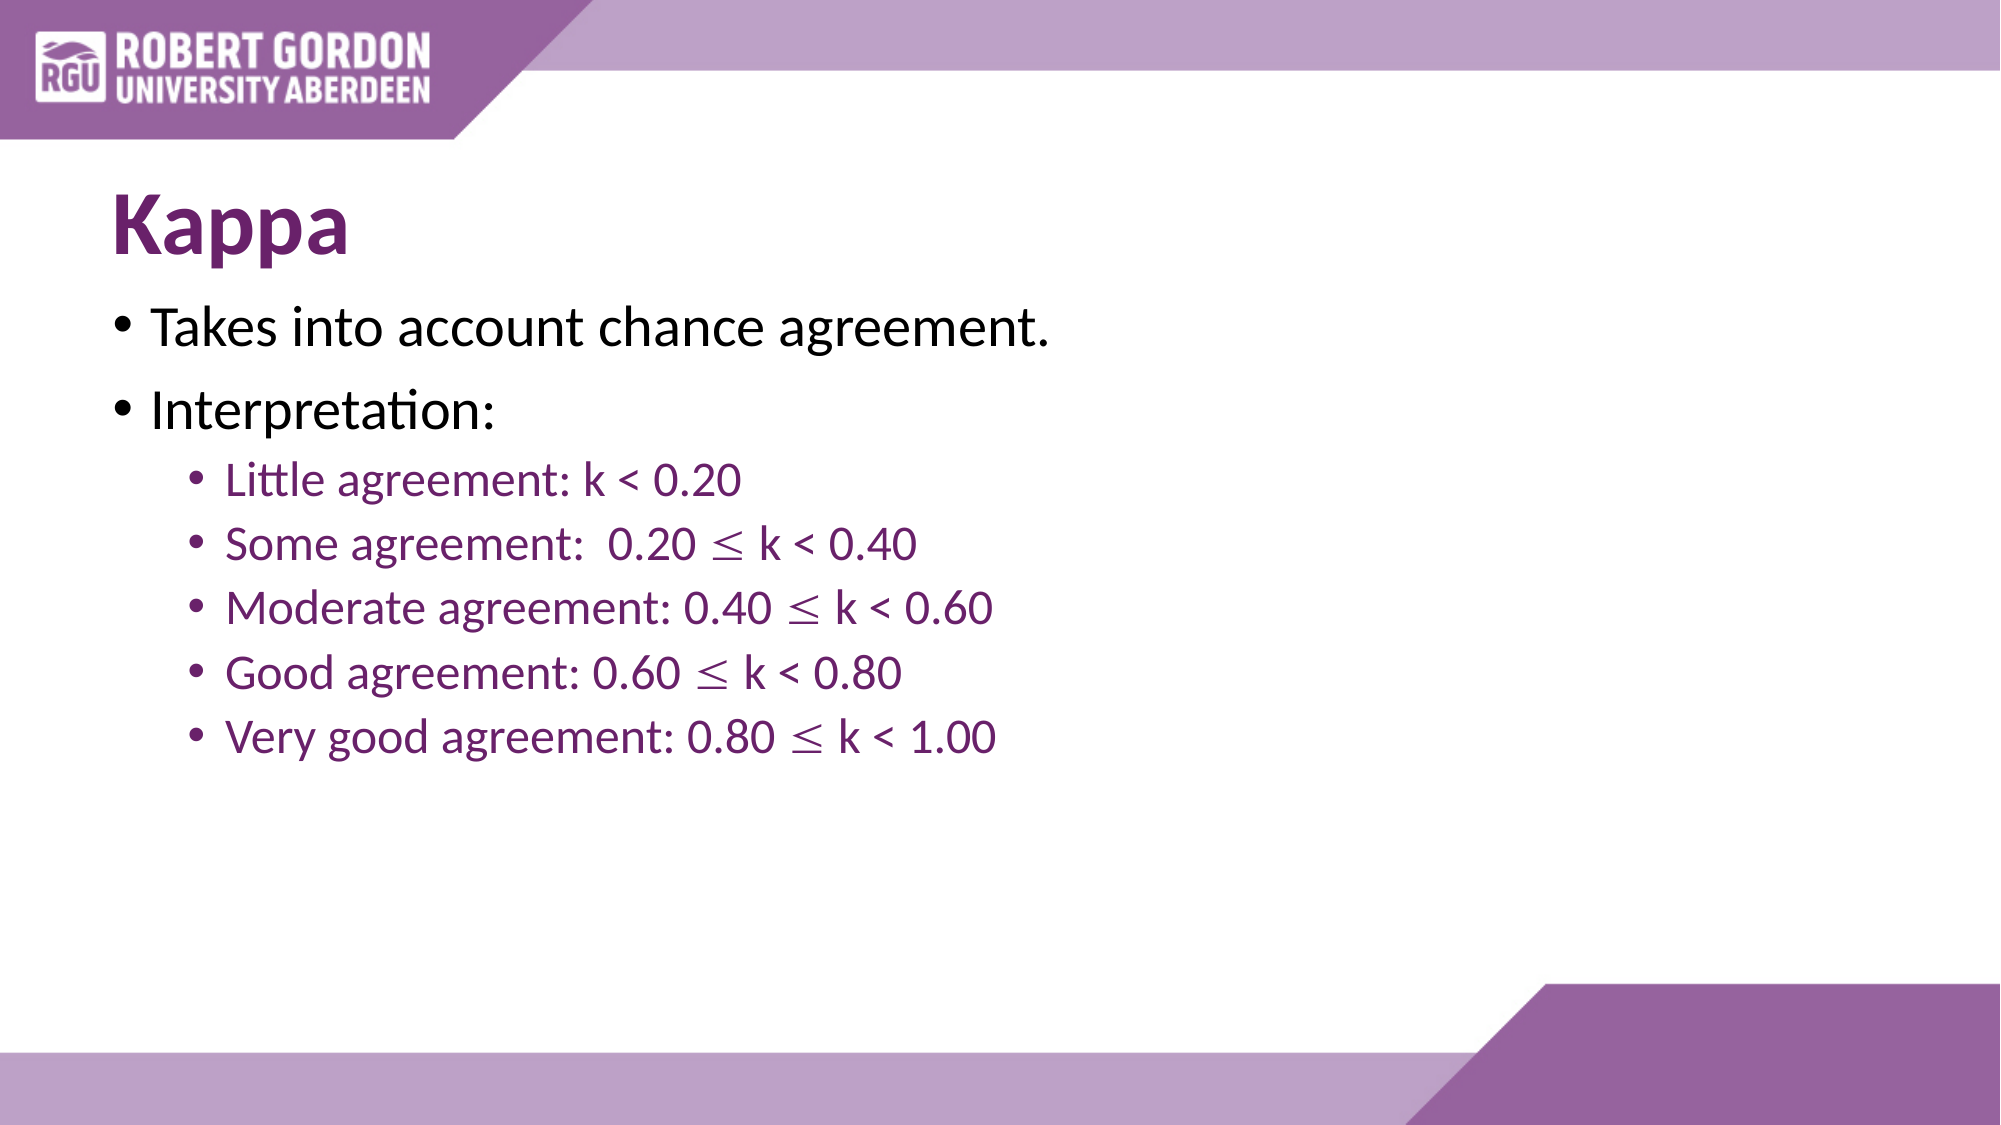

# Kappa
Takes into account chance agreement.
Interpretation:
Little agreement: k < 0.20
Some agreement:  0.20 ≤ k < 0.40
Moderate agreement: 0.40 ≤ k < 0.60
Good agreement: 0.60 ≤ k < 0.80
Very good agreement: 0.80 ≤ k < 1.00